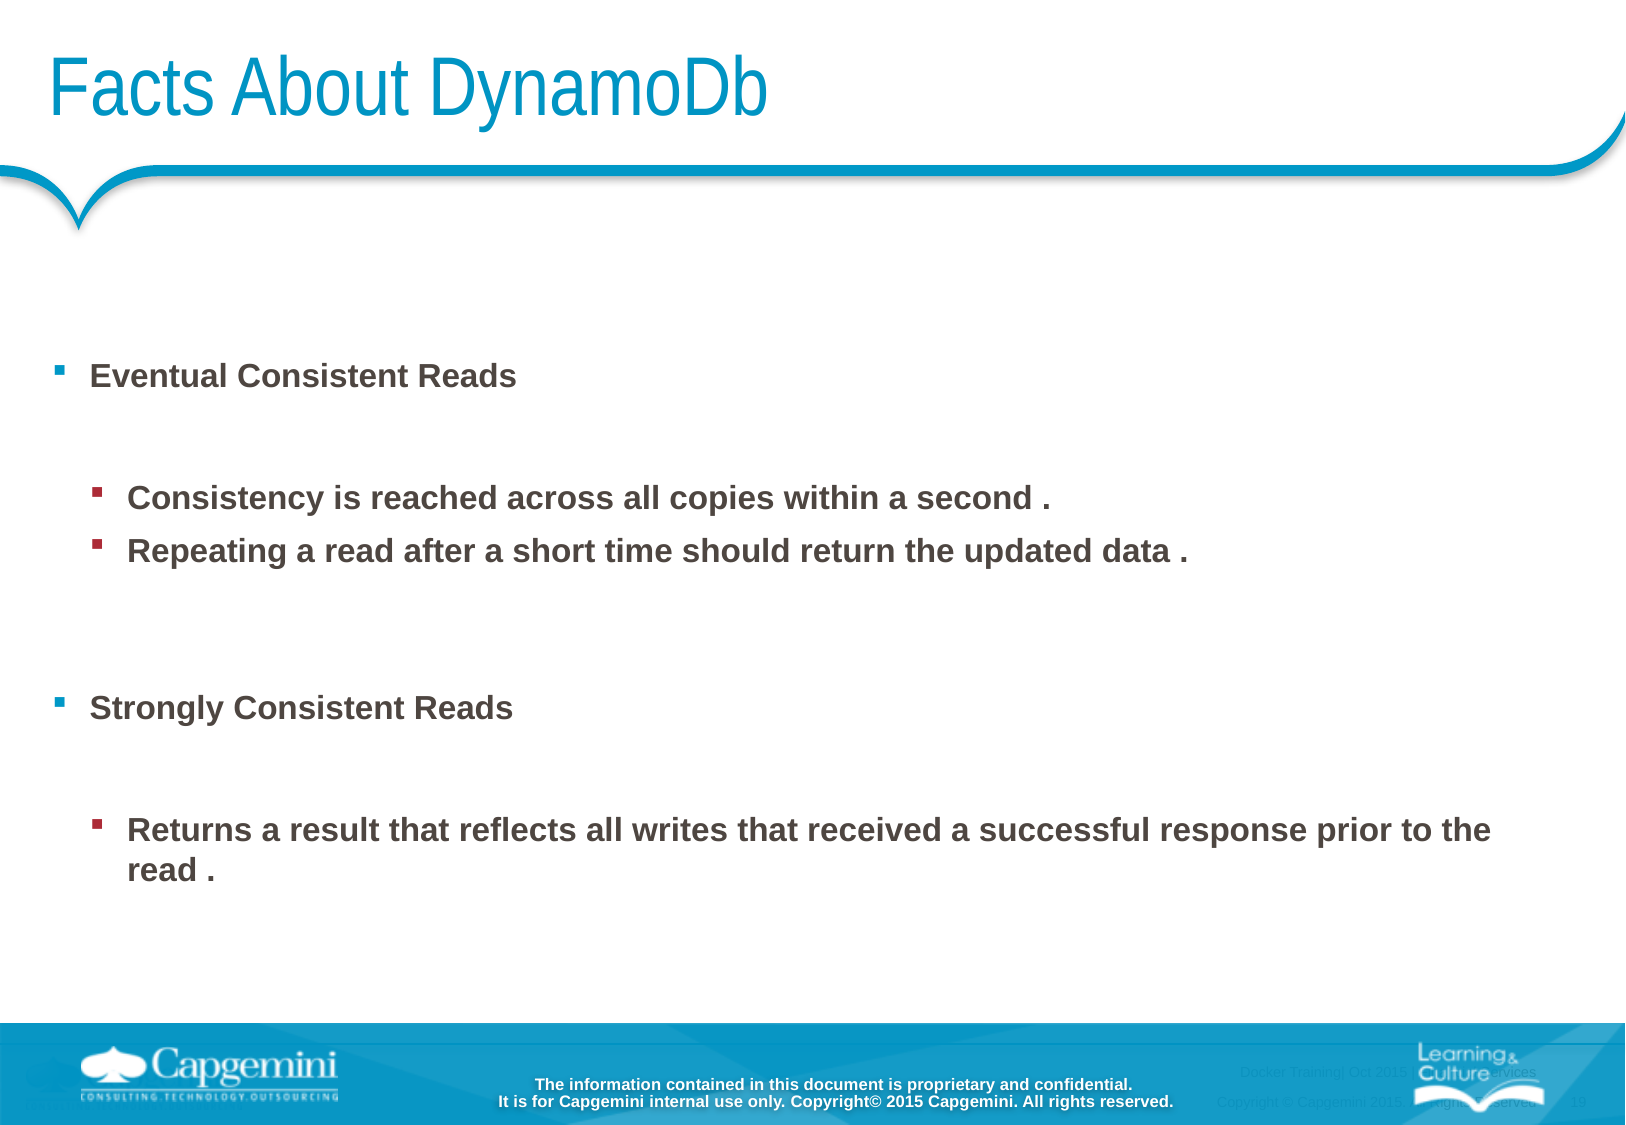

# Facts About DynamoDb

Eventual Consistent Reads

Consistency is reached across all copies within a second .
Repeating a read after a short time should return the updated data .

Strongly Consistent Reads

Returns a result that reflects all writes that received a successful response prior to the read .